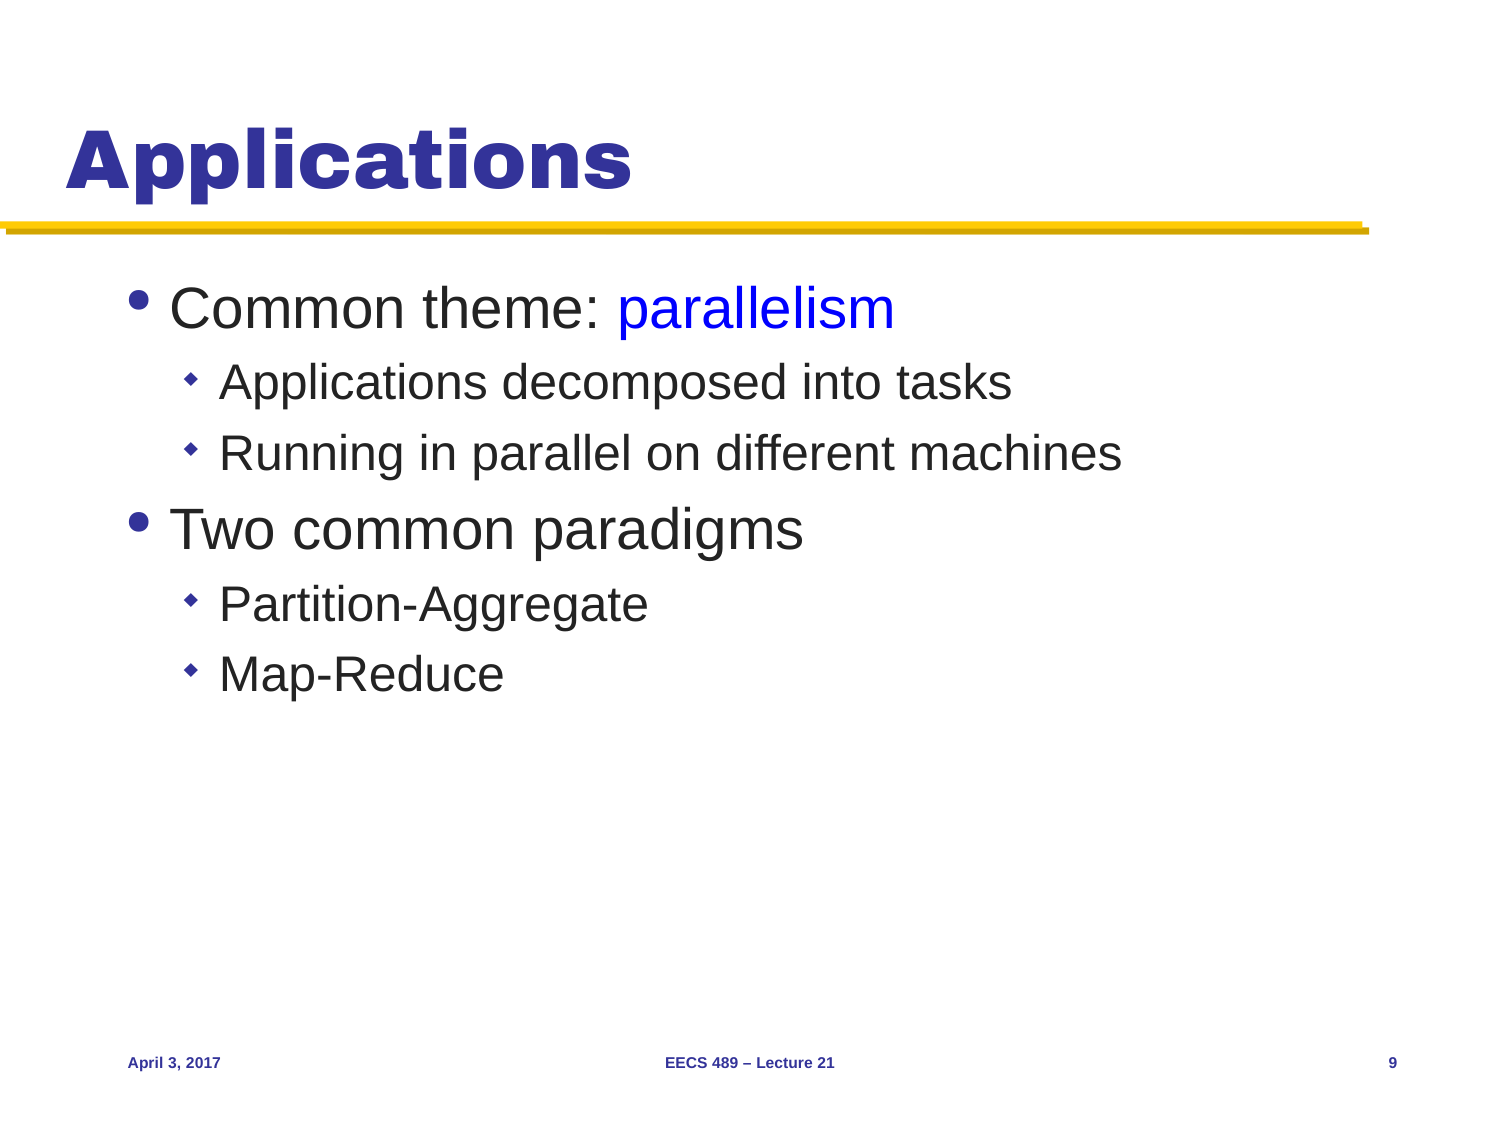

# Applications
Common theme: parallelism
Applications decomposed into tasks
Running in parallel on different machines
Two common paradigms
Partition-Aggregate
Map-Reduce
April 3, 2017
EECS 489 – Lecture 21
9